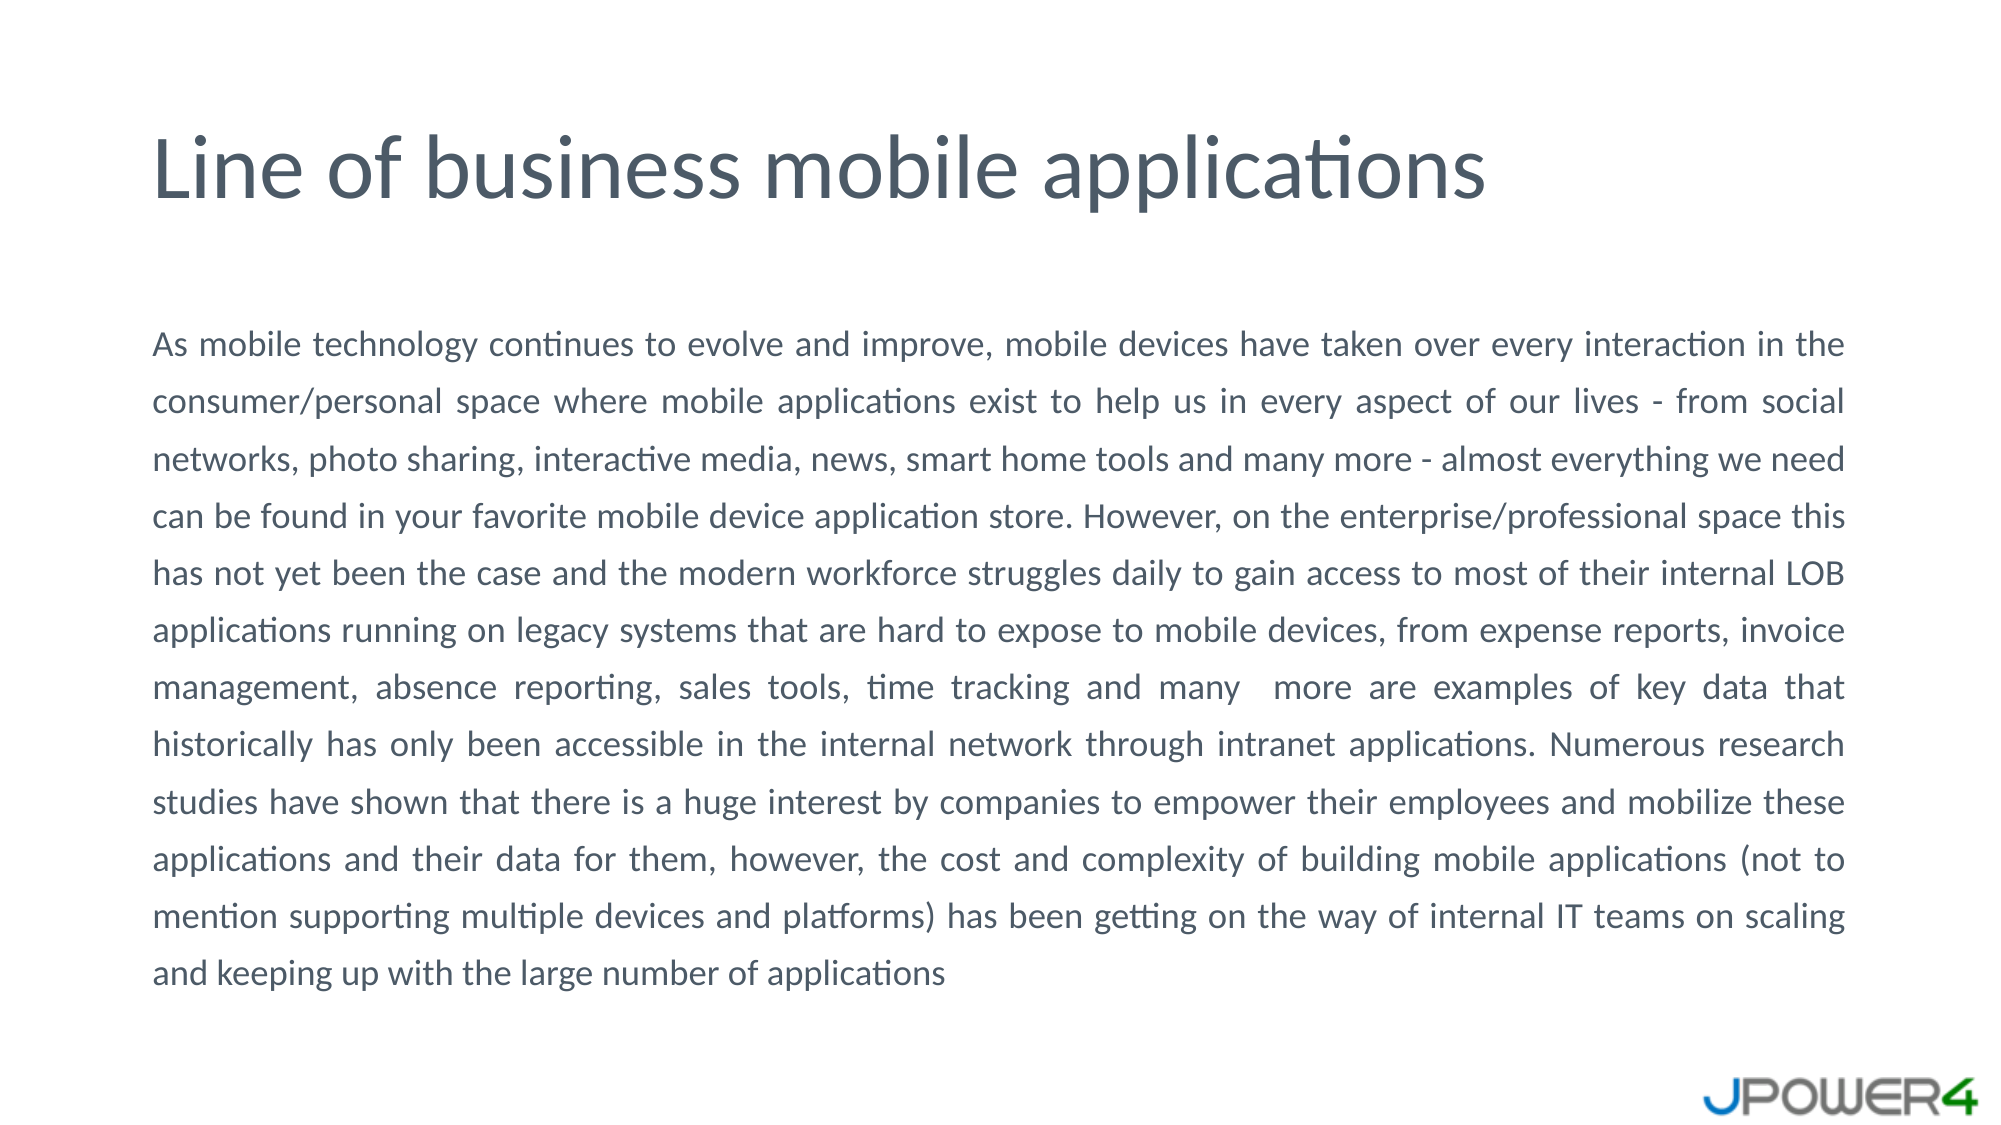

# Line of business mobile applications
As mobile technology continues to evolve and improve, mobile devices have taken over every interaction in the consumer/personal space where mobile applications exist to help us in every aspect of our lives - from social networks, photo sharing, interactive media, news, smart home tools and many more - almost everything we need can be found in your favorite mobile device application store. However, on the enterprise/professional space this has not yet been the case and the modern workforce struggles daily to gain access to most of their internal LOB applications running on legacy systems that are hard to expose to mobile devices, from expense reports, invoice management, absence reporting, sales tools, time tracking and many  more are examples of key data that historically has only been accessible in the internal network through intranet applications. Numerous research studies have shown that there is a huge interest by companies to empower their employees and mobilize these applications and their data for them, however, the cost and complexity of building mobile applications (not to mention supporting multiple devices and platforms) has been getting on the way of internal IT teams on scaling and keeping up with the large number of applications